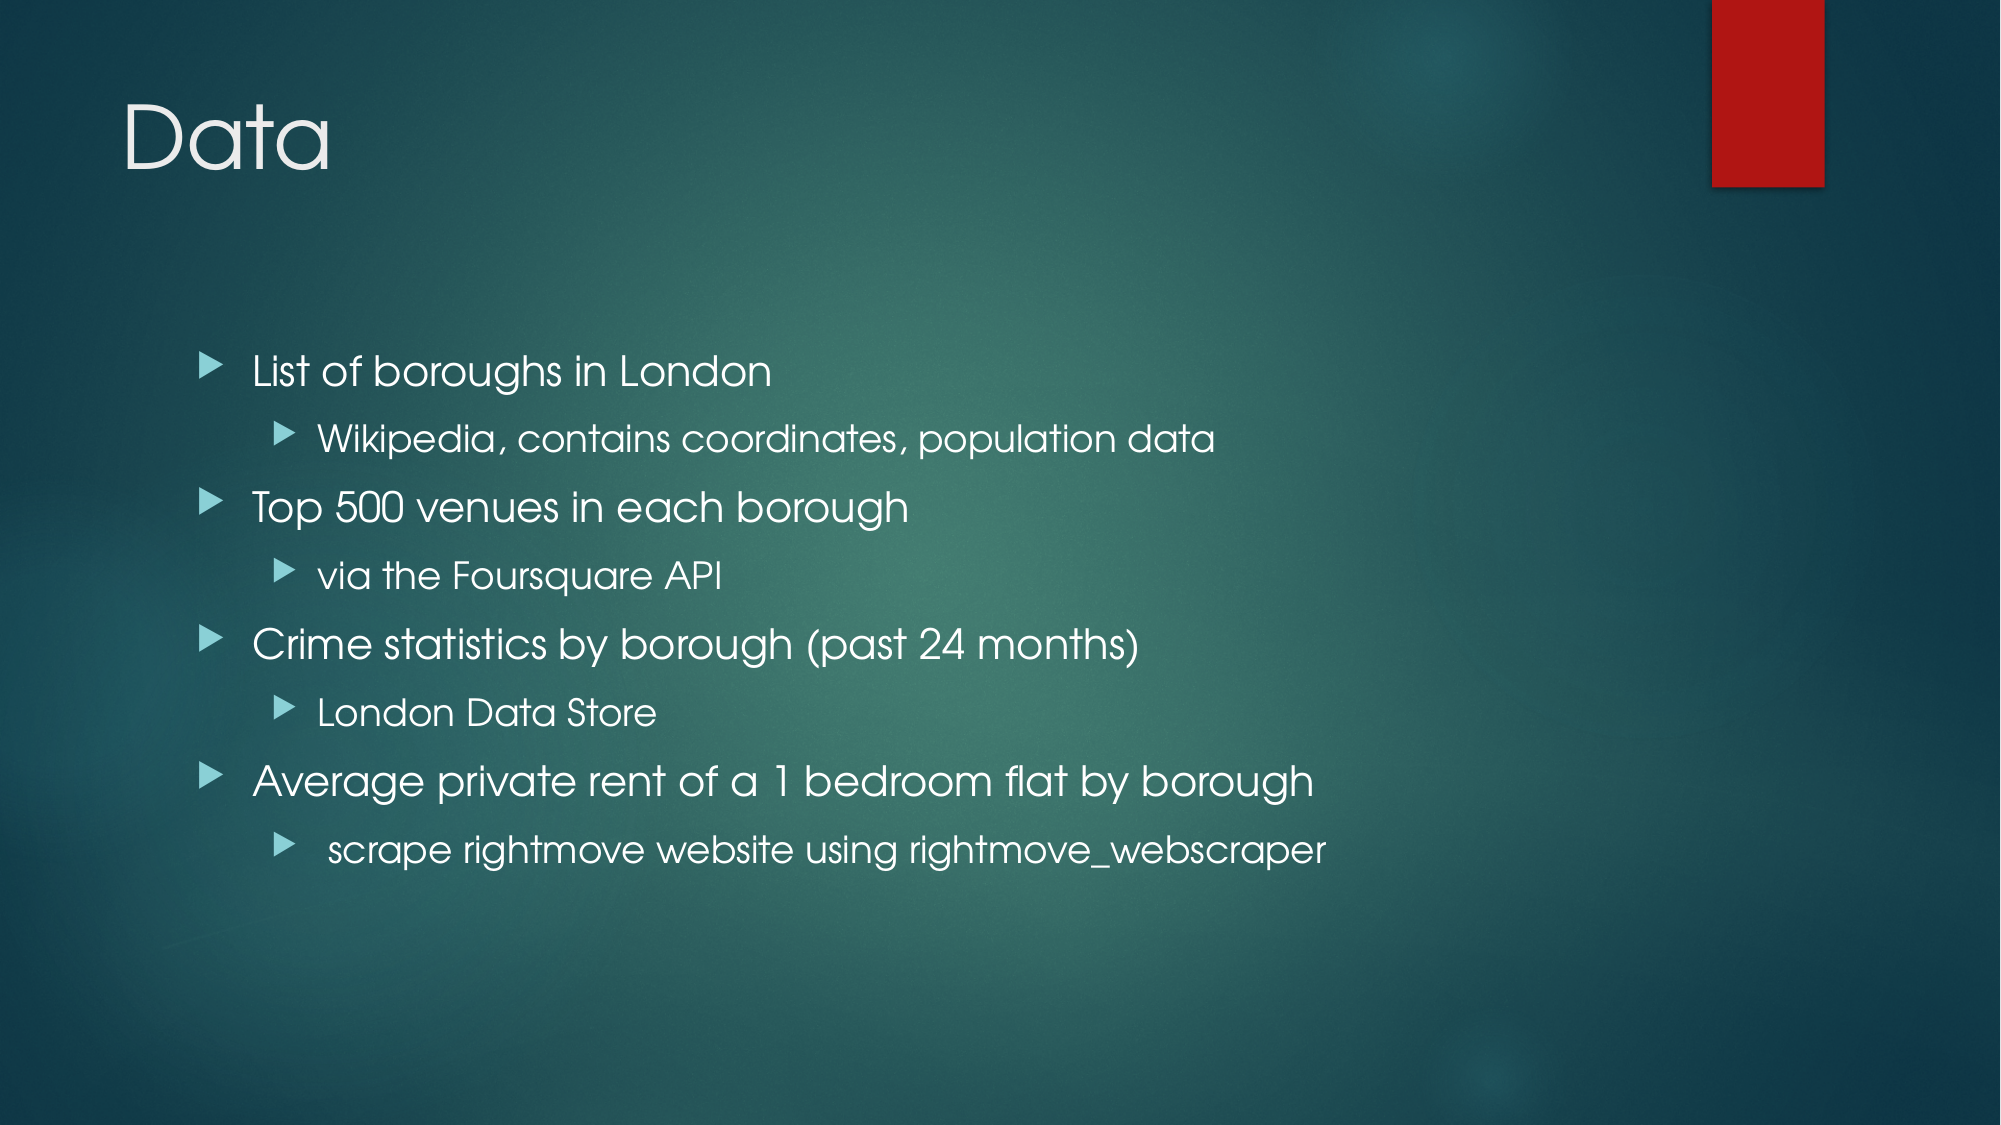

# Data
List of boroughs in London
Wikipedia, contains coordinates, population data
Top 500 venues in each borough
via the Foursquare API
Crime statistics by borough (past 24 months)
London Data Store
Average private rent of a 1 bedroom flat by borough
 scrape rightmove website using rightmove_webscraper